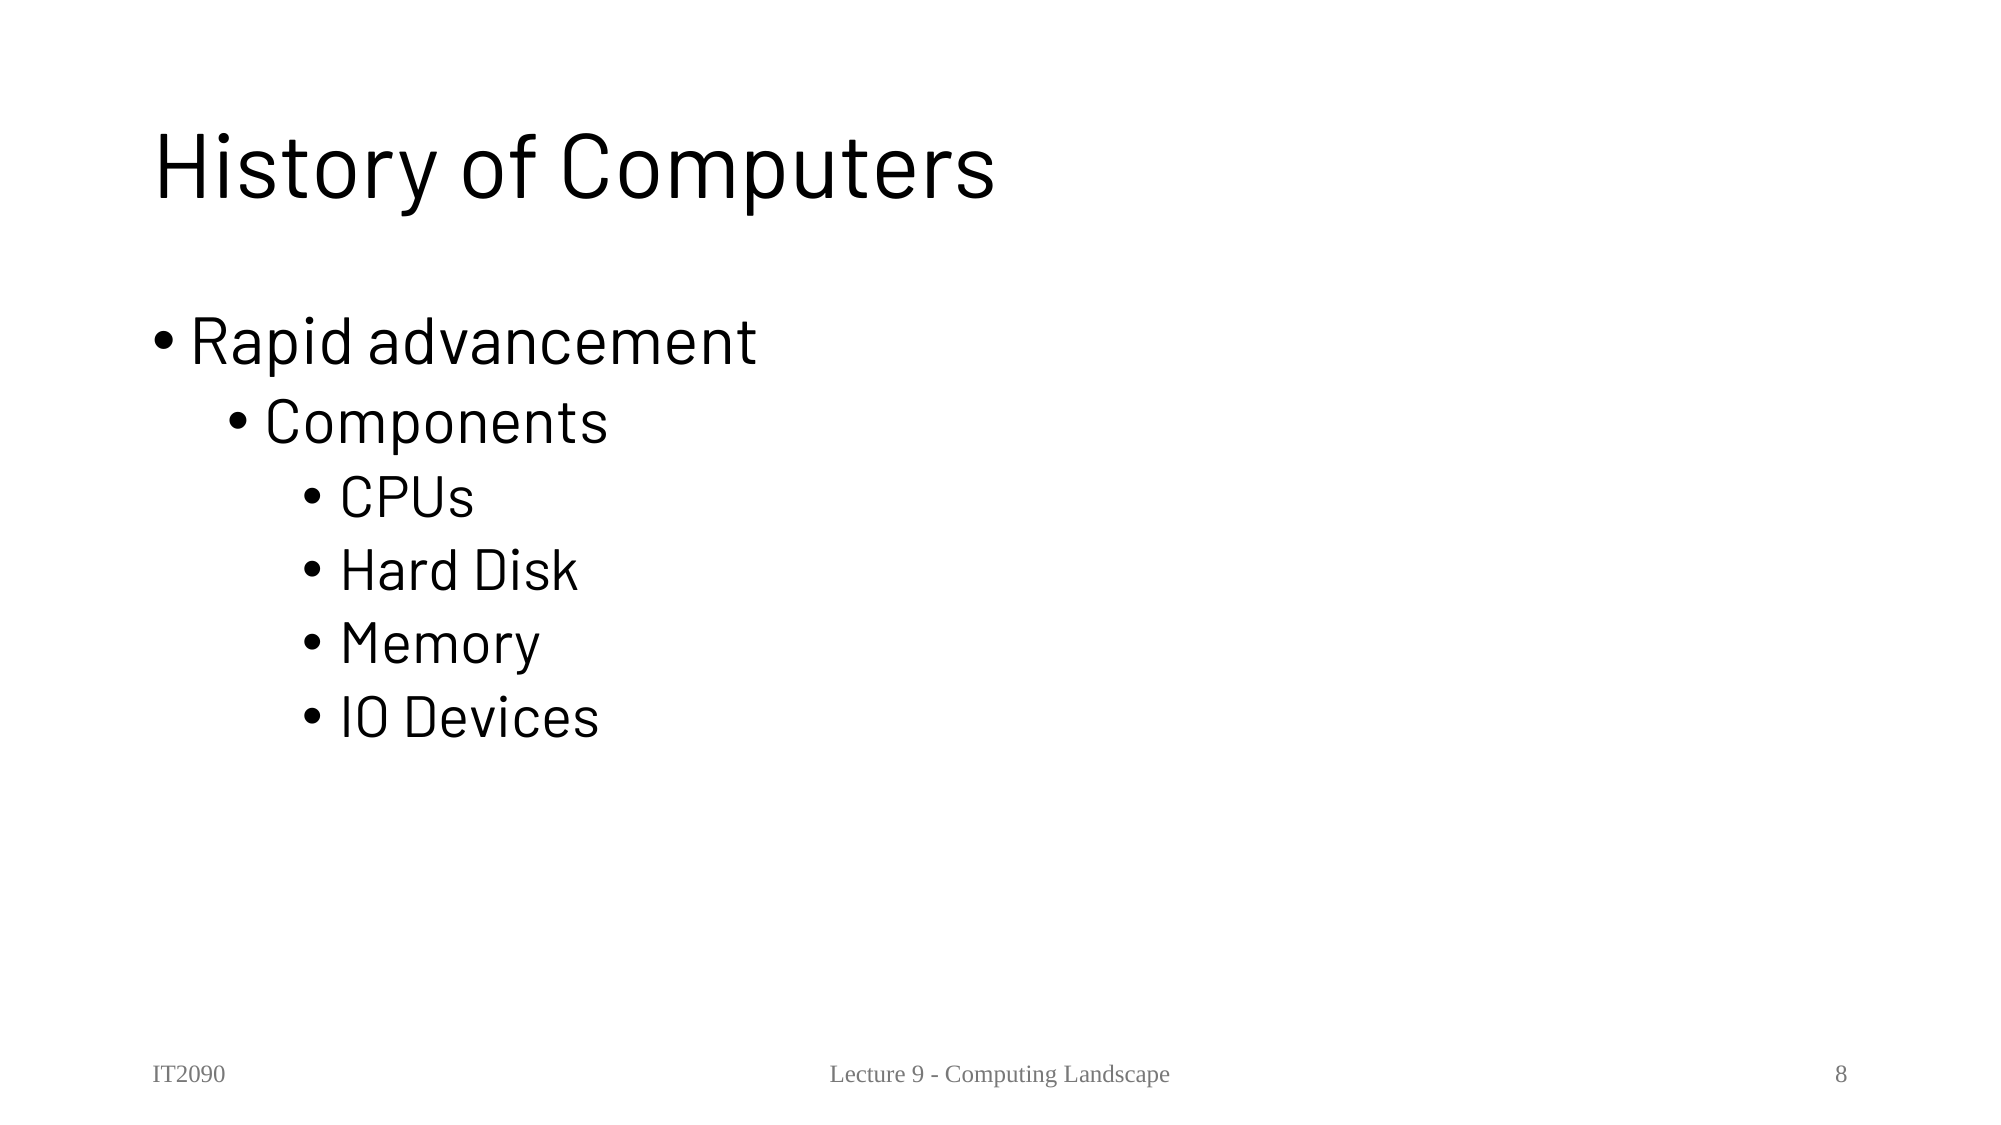

# History of Computers
Rapid advancement
Components
CPUs
Hard Disk
Memory
IO Devices

IT2090
Lecture 9 - Computing Landscape
8